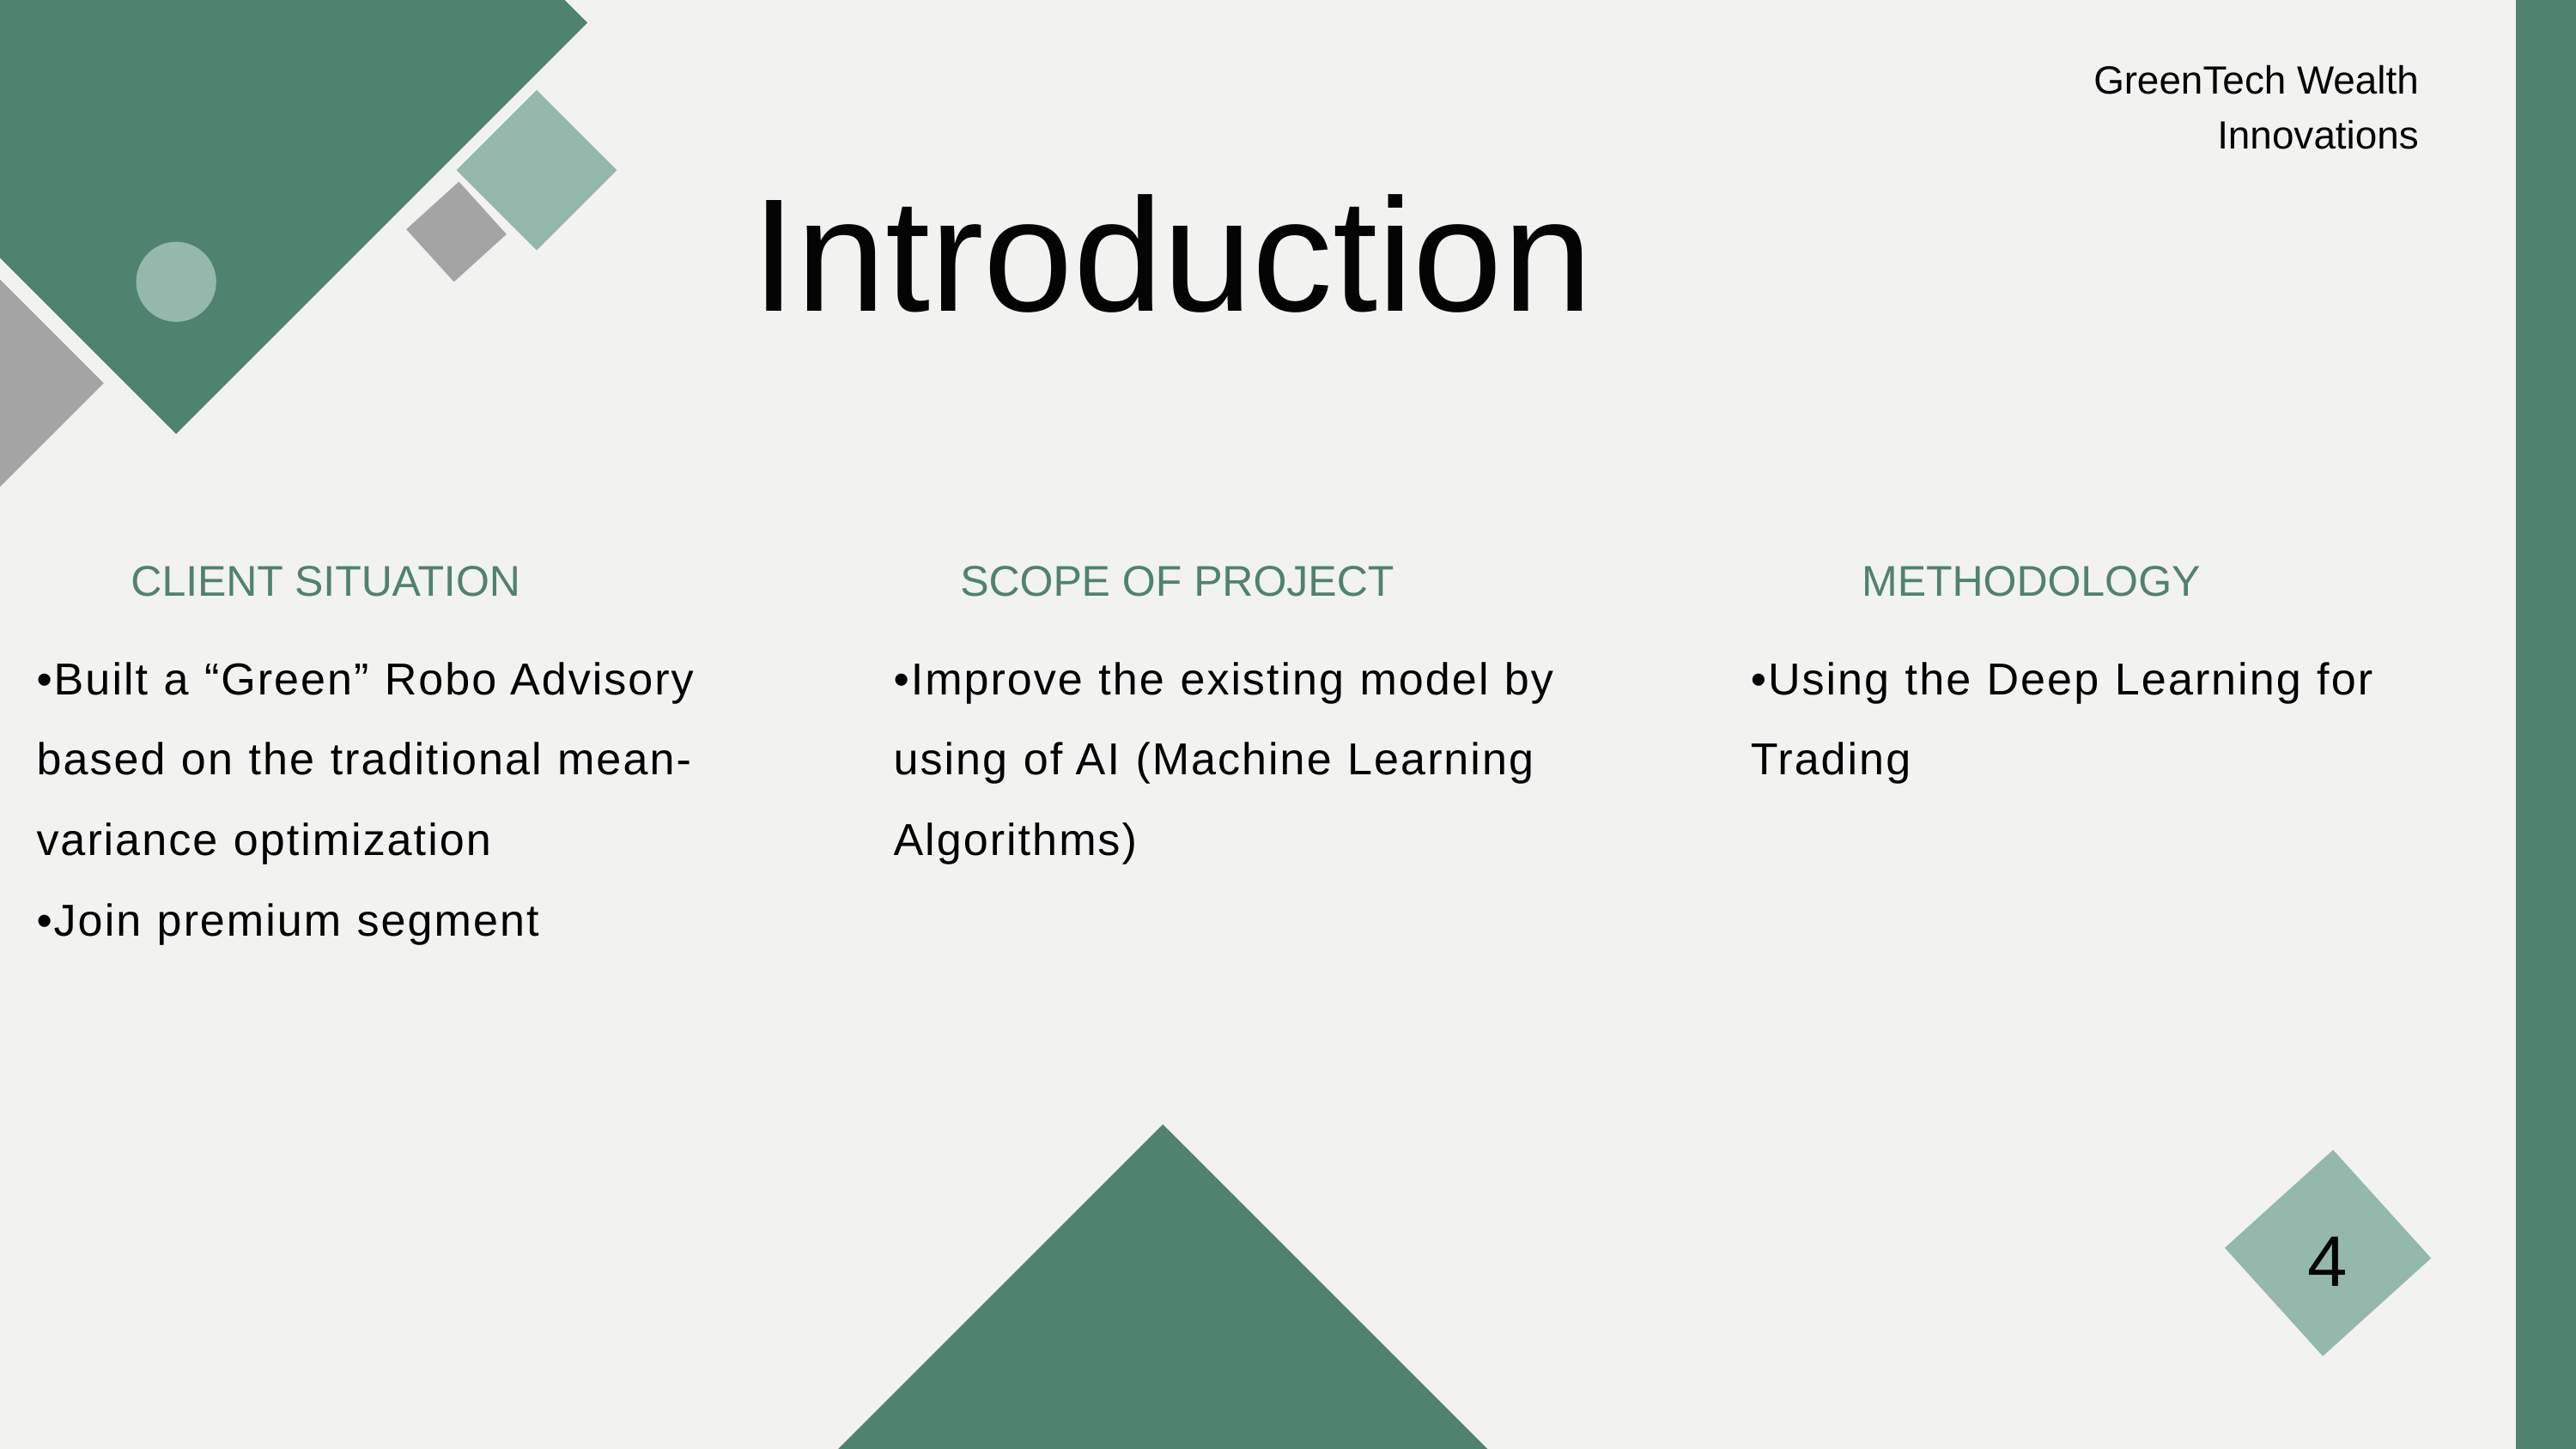

GreenTech Wealth Innovations

Introduction

CLIENT SITUATION

SCOPE OF PROJECT

METHODOLOGY
•Built a “Green” Robo Advisory based on the traditional mean-variance optimization
•Join premium segment

•Improve the existing model by using of AI (Machine Learning Algorithms)

•Using the Deep Learning for Trading

4